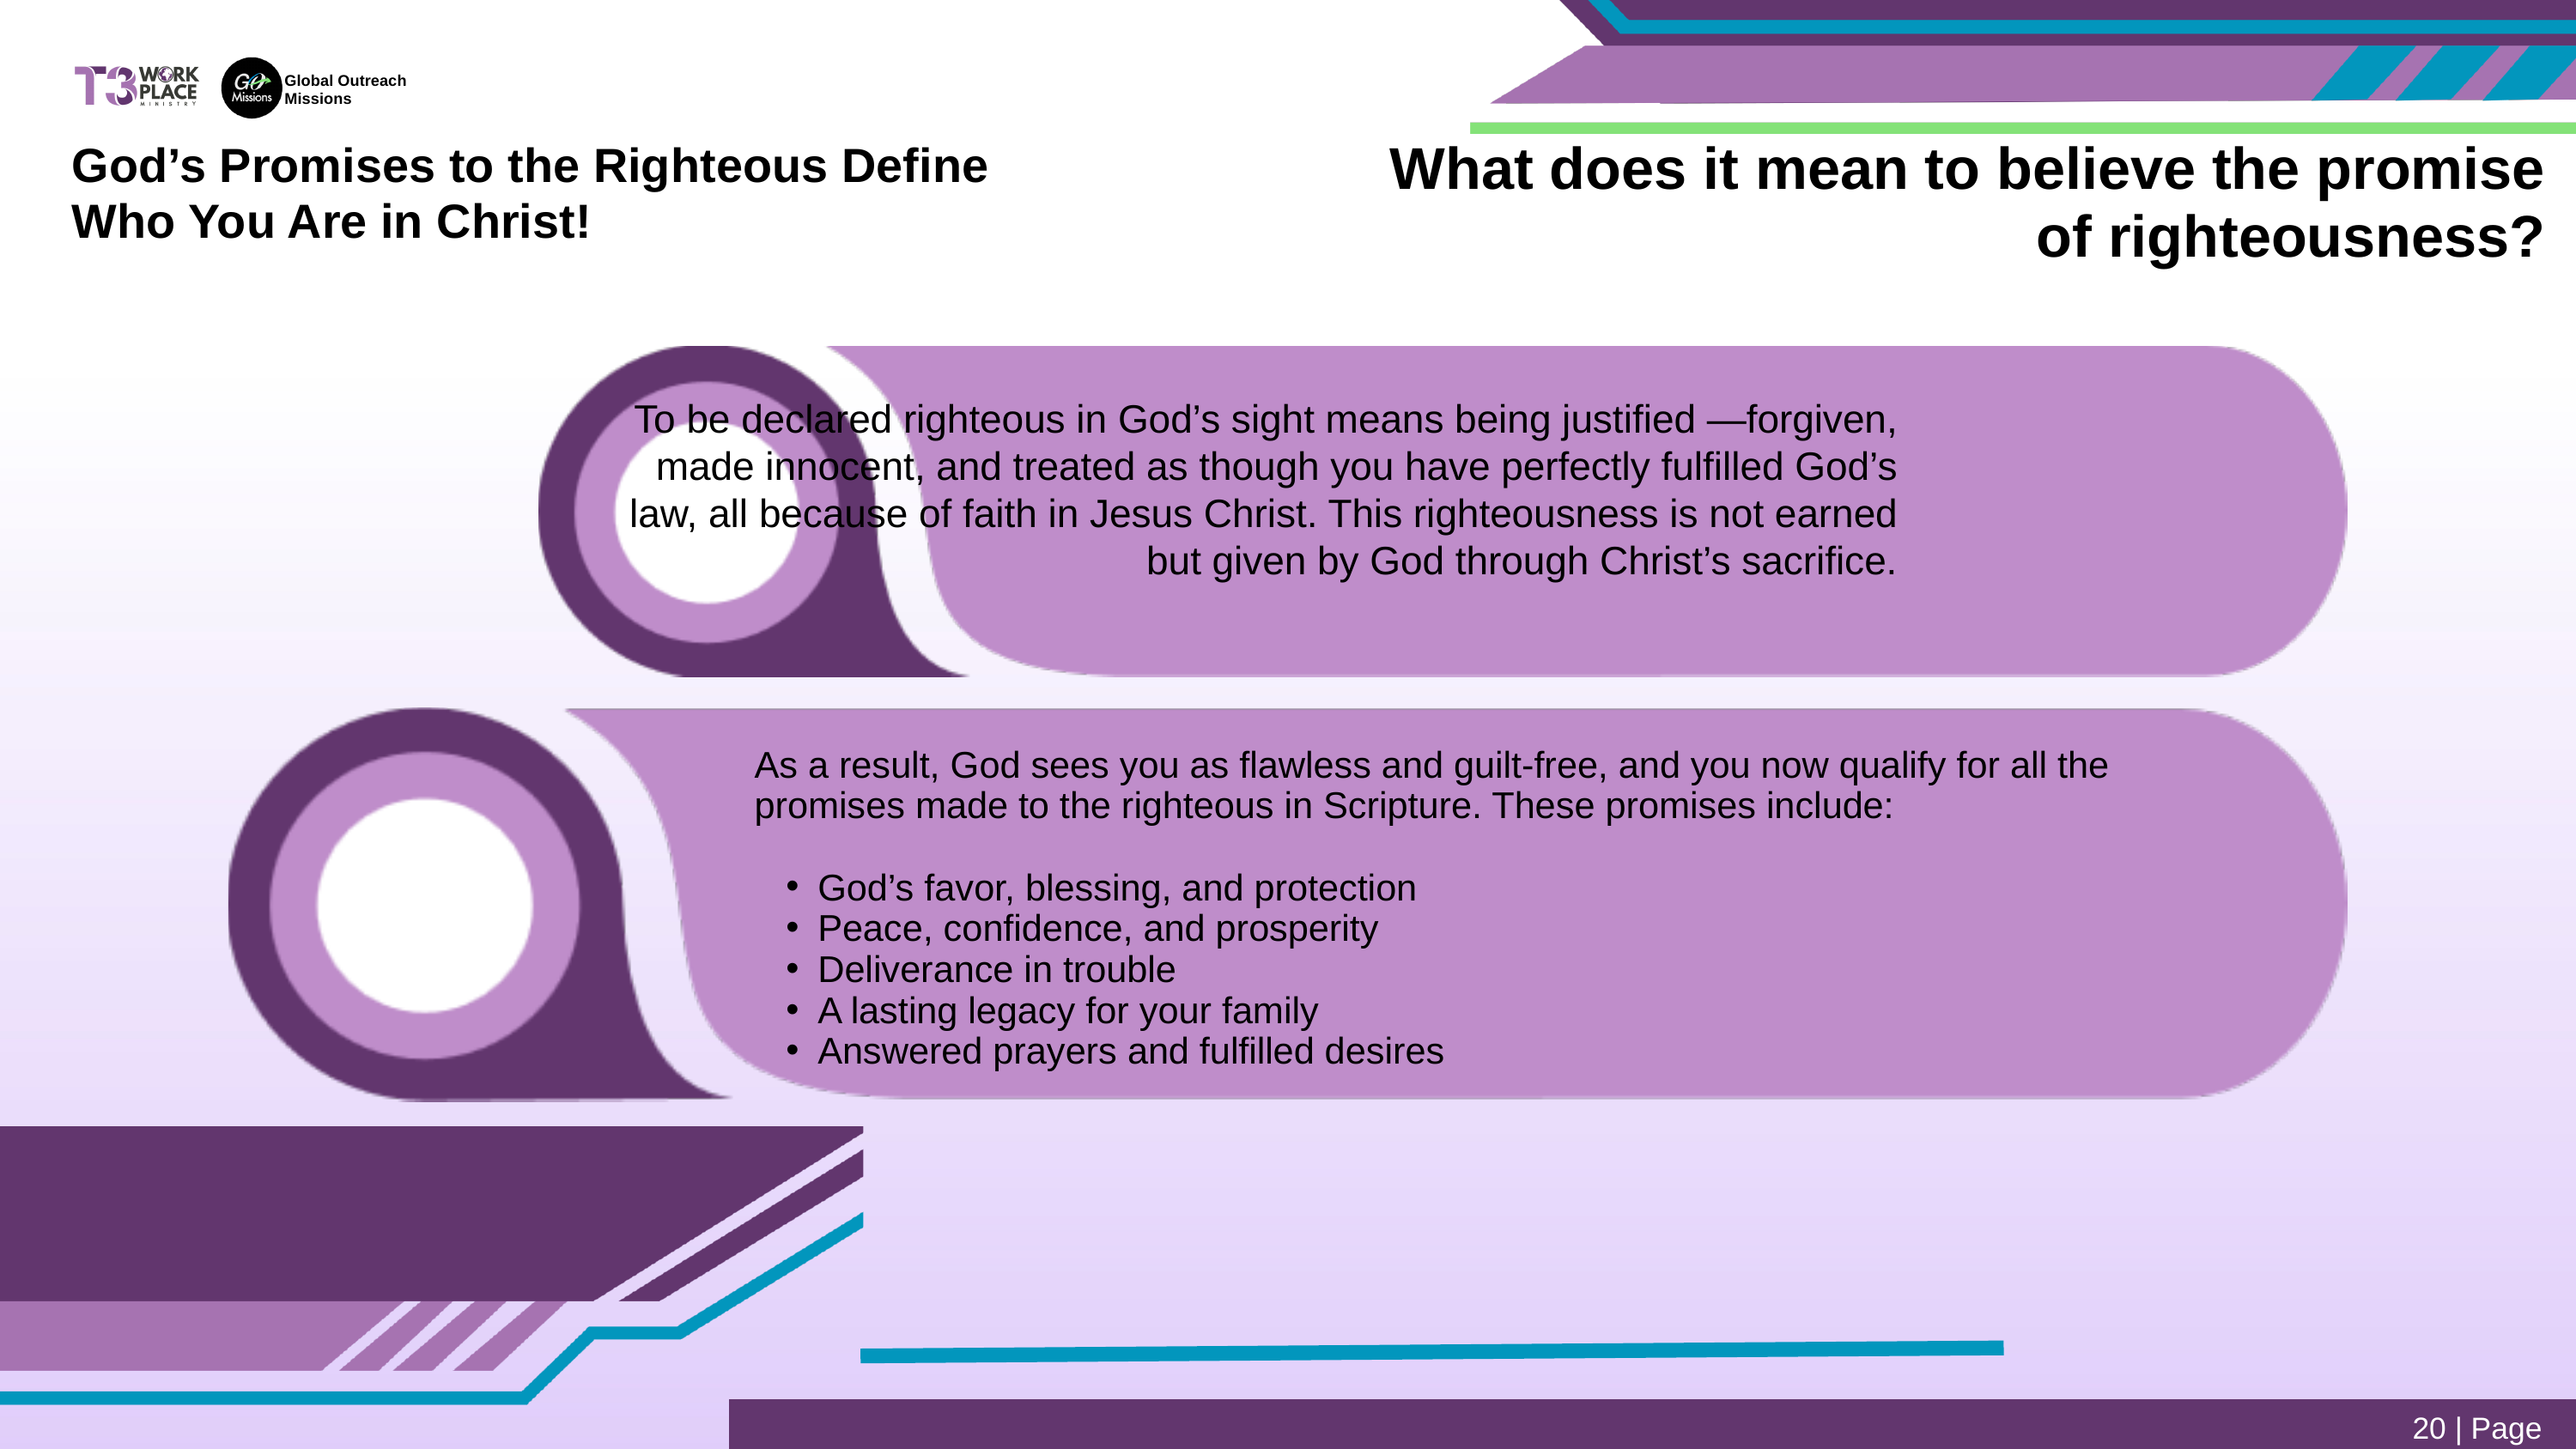

Global Outreach
Missions
What does it mean to believe the promise of righteousness?
God’s Promises to the Righteous Define Who You Are in Christ!

To be declared righteous in God’s sight means being justified —forgiven, made innocent, and treated as though you have perfectly fulfilled God’s law, all because of faith in Jesus Christ. This righteousness is not earned but given by God through Christ’s sacrifice.

As a result, God sees you as flawless and guilt-free, and you now qualify for all the promises made to the righteous in Scripture. These promises include:

God’s favor, blessing, and protection
Peace, confidence, and prosperity
Deliverance in trouble
A lasting legacy for your family
Answered prayers and fulfilled desires

20 | Page